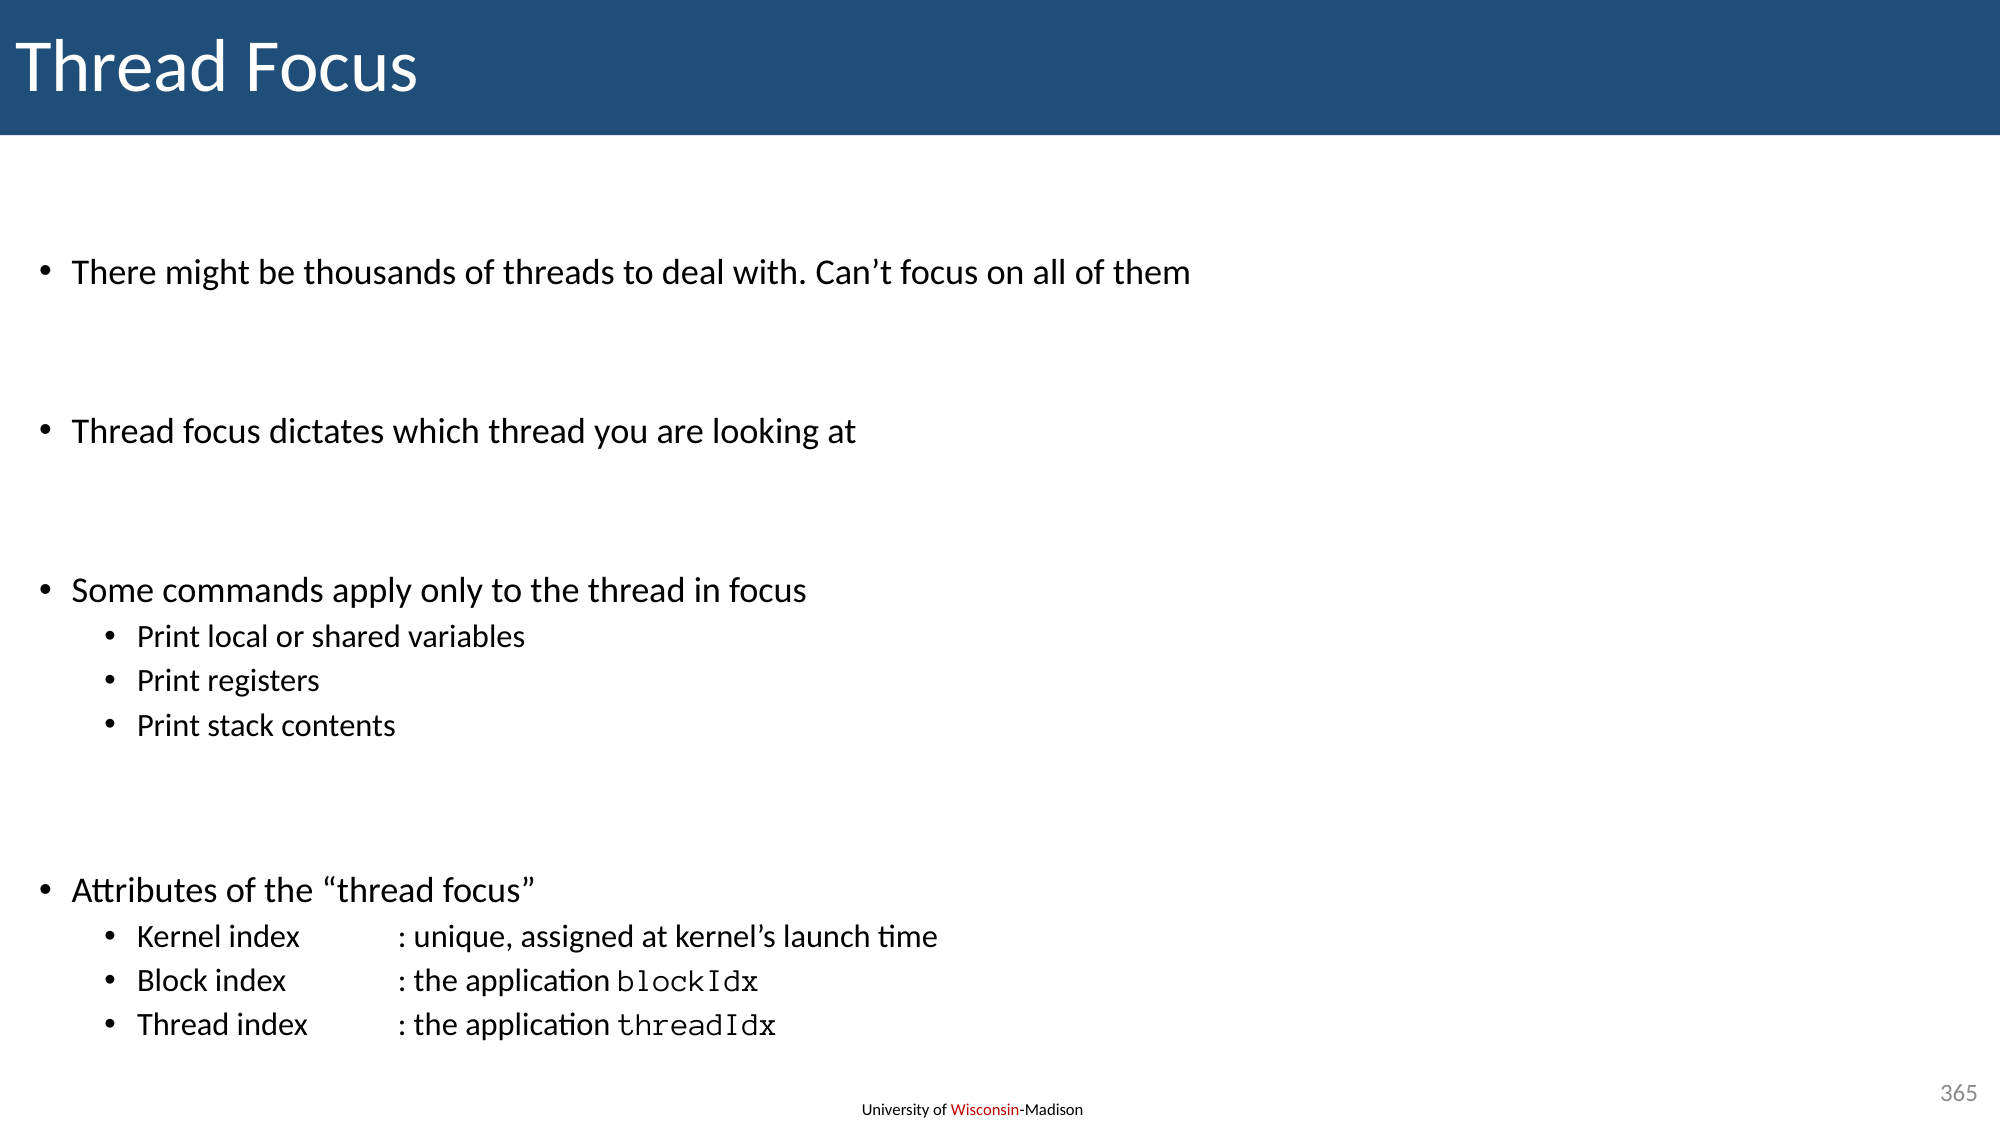

# Thread Focus
There might be thousands of threads to deal with. Can’t focus on all of them

Thread focus dictates which thread you are looking at

Some commands apply only to the thread in focus
Print local or shared variables
Print registers
Print stack contents

Attributes of the “thread focus”
Kernel index	: unique, assigned at kernel’s launch time
Block index		: the application blockIdx
Thread index	: the application threadIdx
365